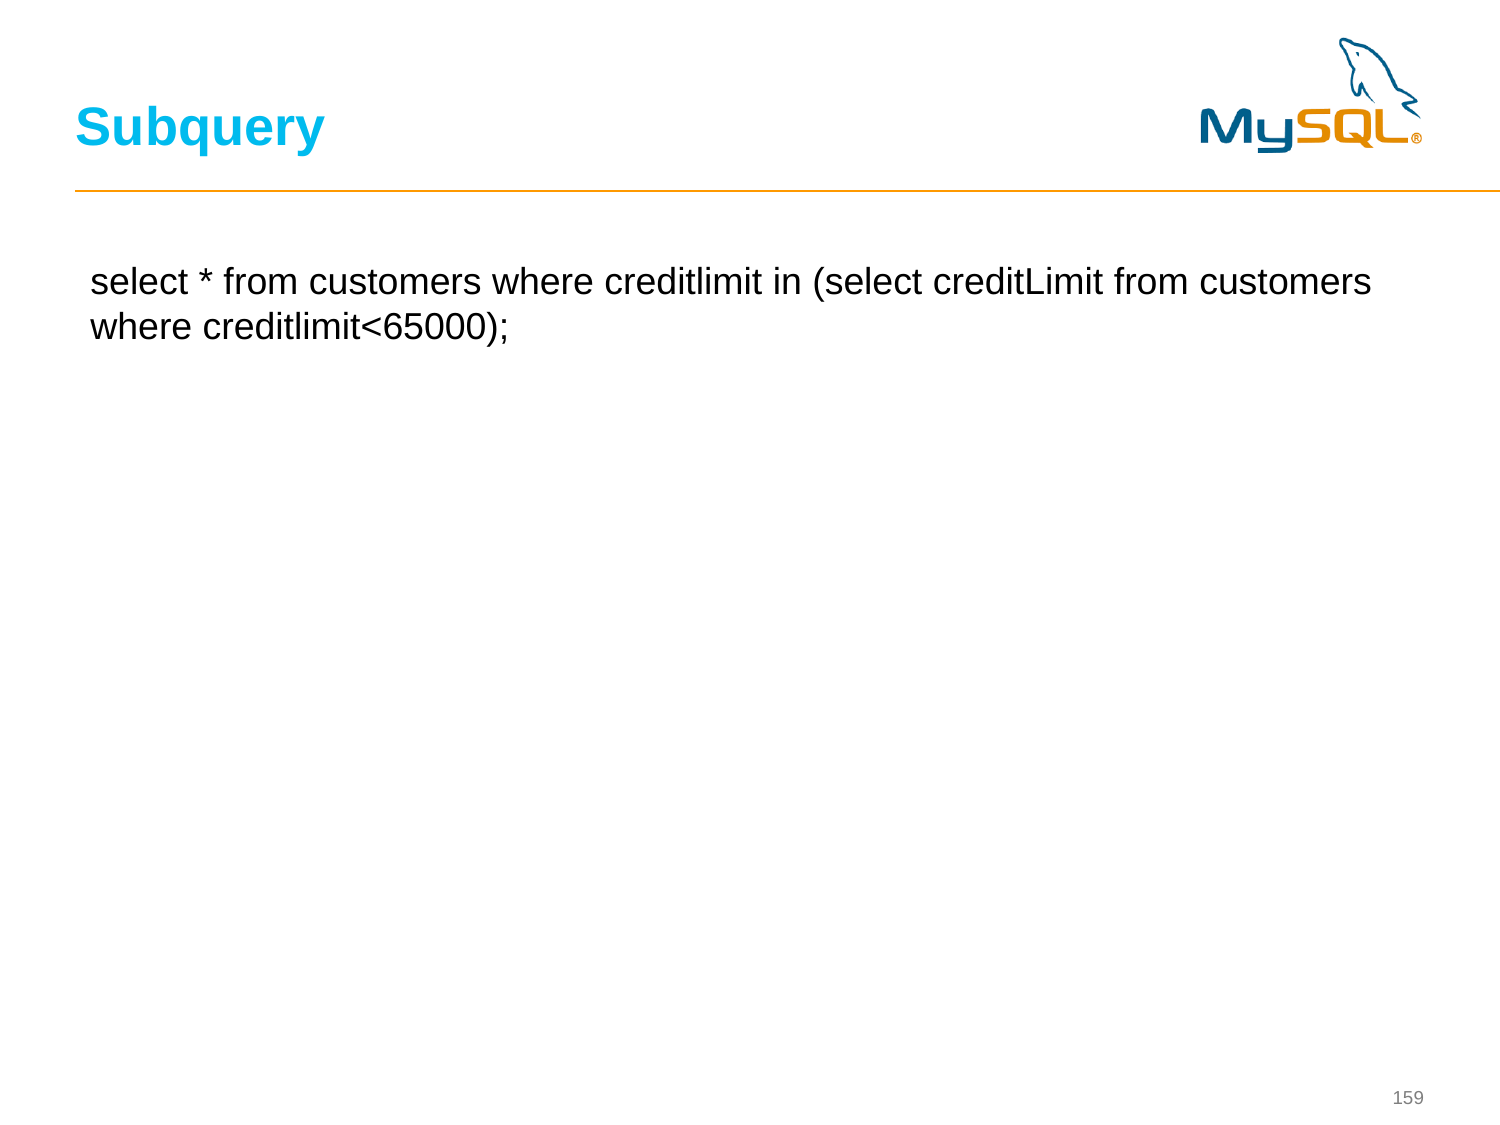

# Subquery
select * from customers where creditlimit in (select creditLimit from customers where creditlimit<65000);